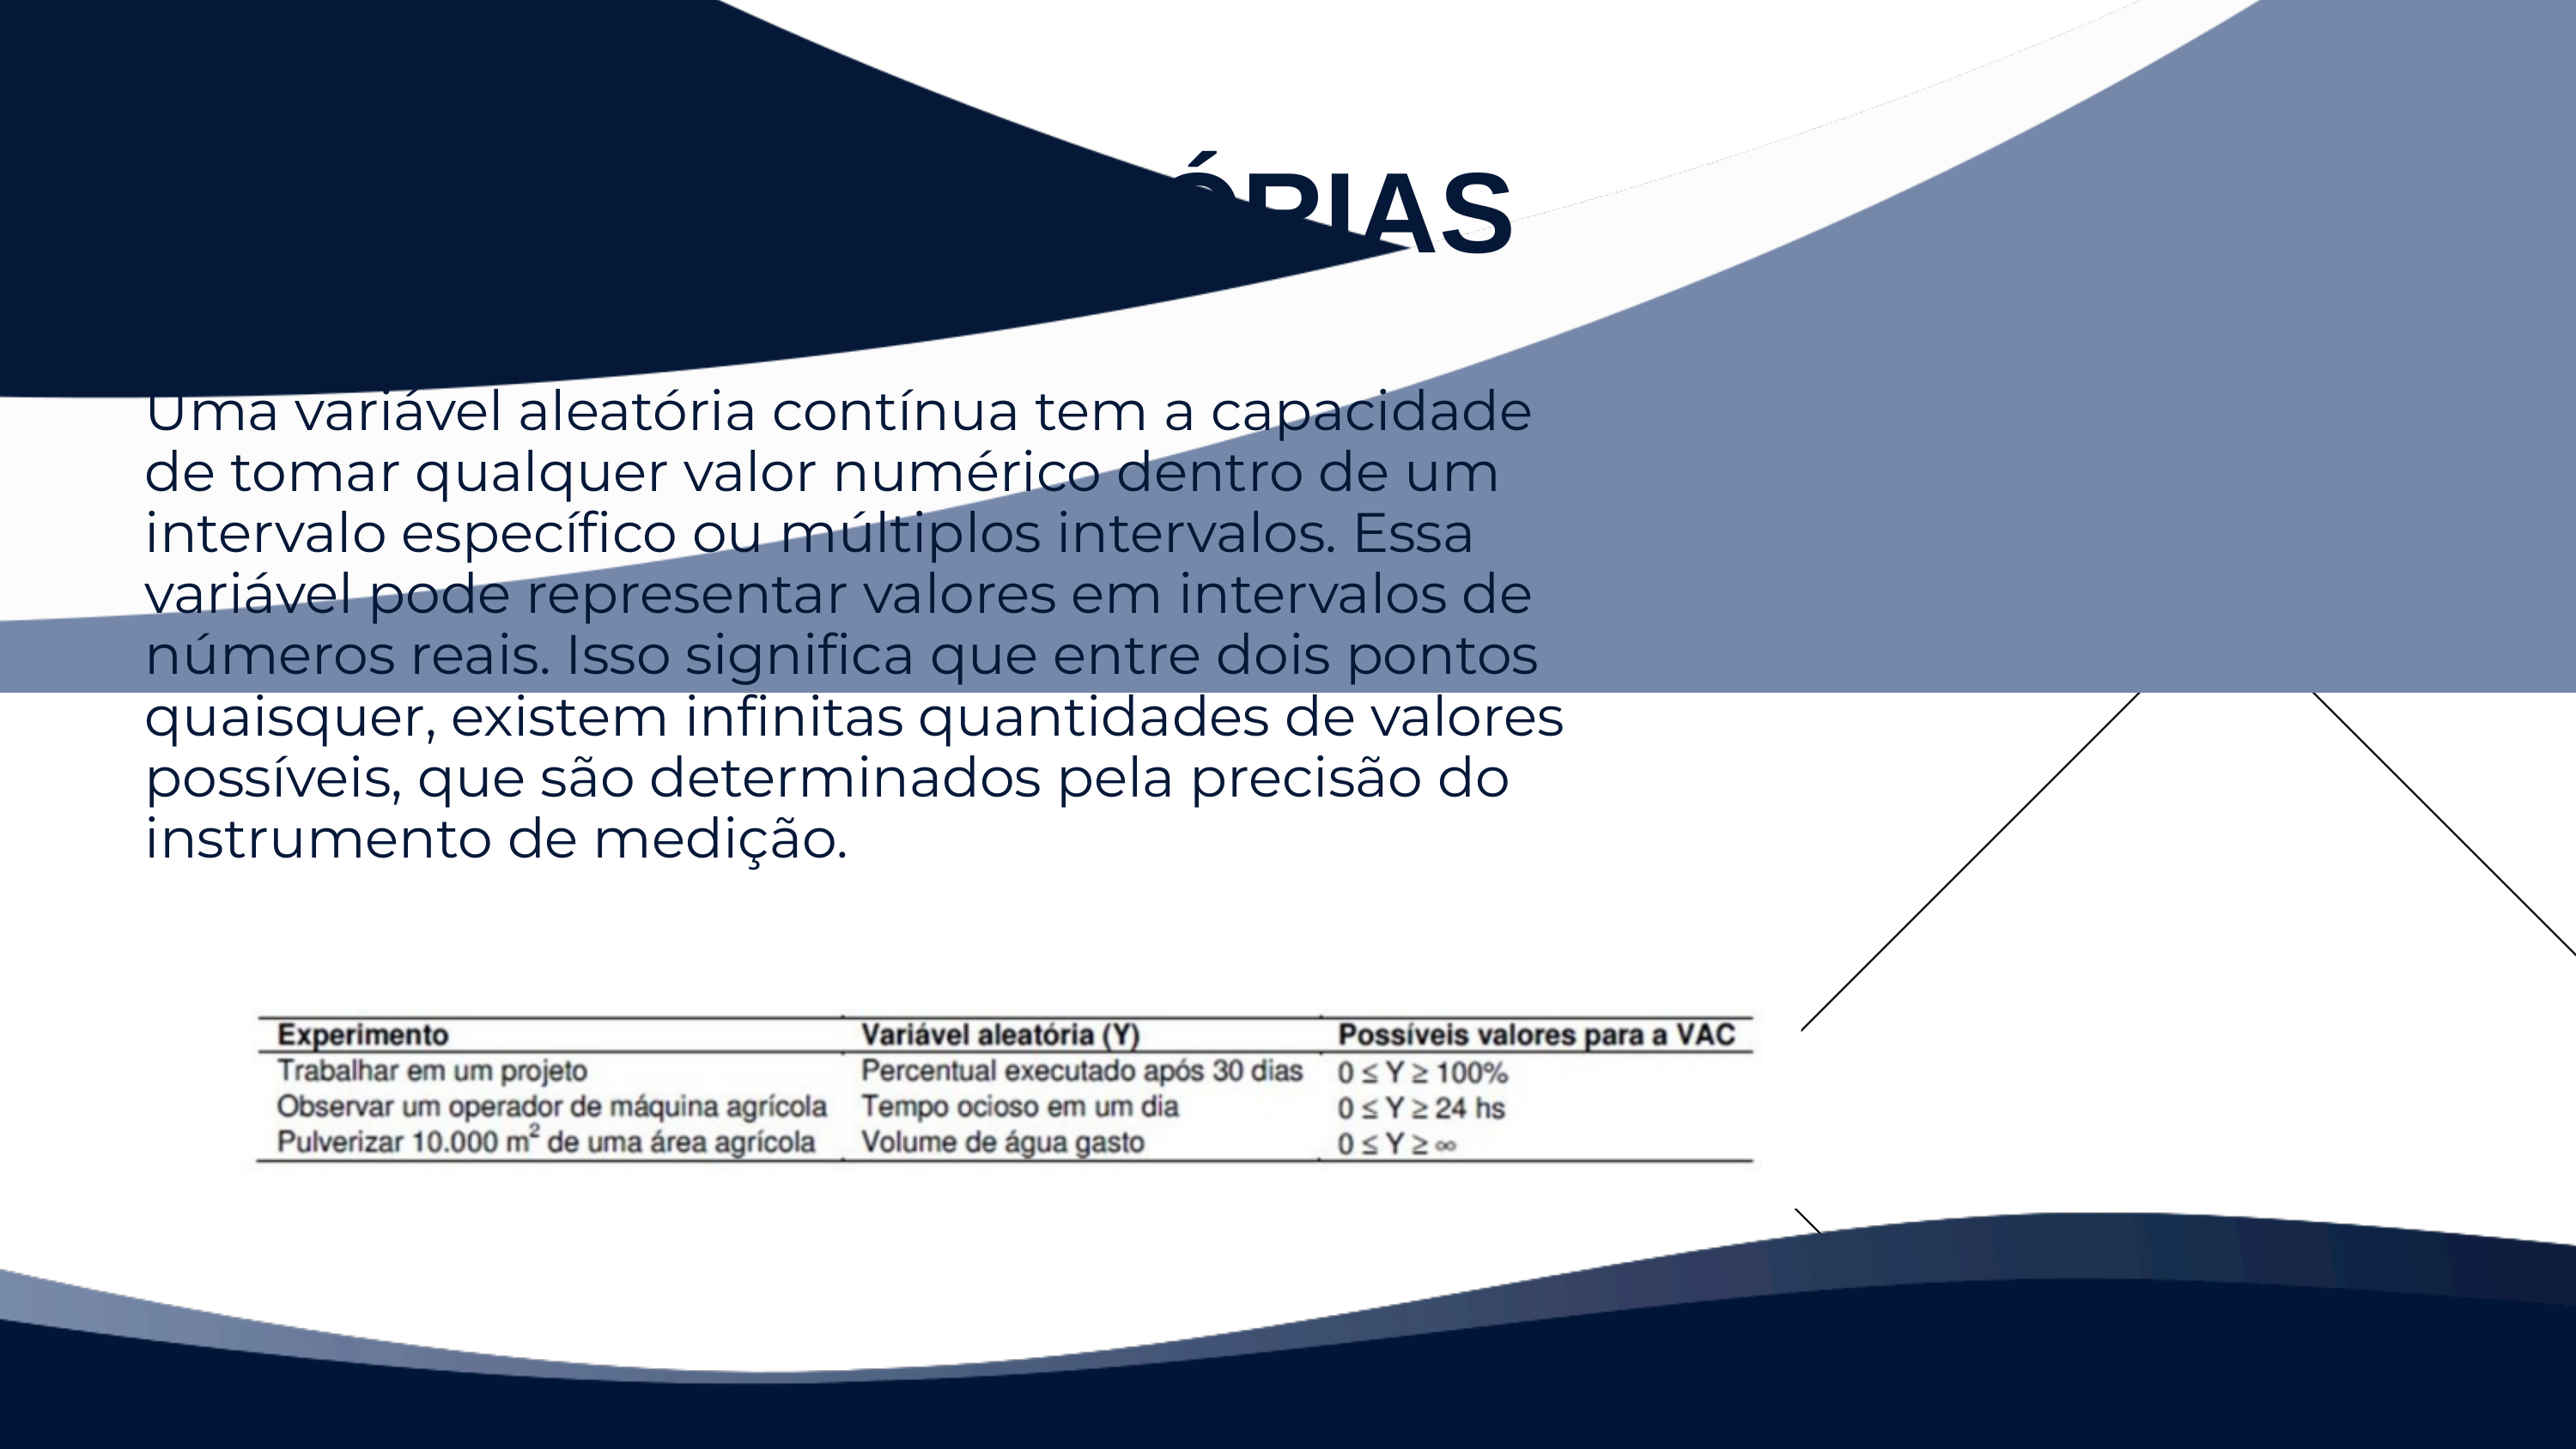

VARIÁVEIS ALEATÓRIAS
Uma variável aleatória contínua tem a capacidade de tomar qualquer valor numérico dentro de um intervalo específico ou múltiplos intervalos. Essa variável pode representar valores em intervalos de números reais. Isso significa que entre dois pontos quaisquer, existem infinitas quantidades de valores possíveis, que são determinados pela precisão do instrumento de medição.